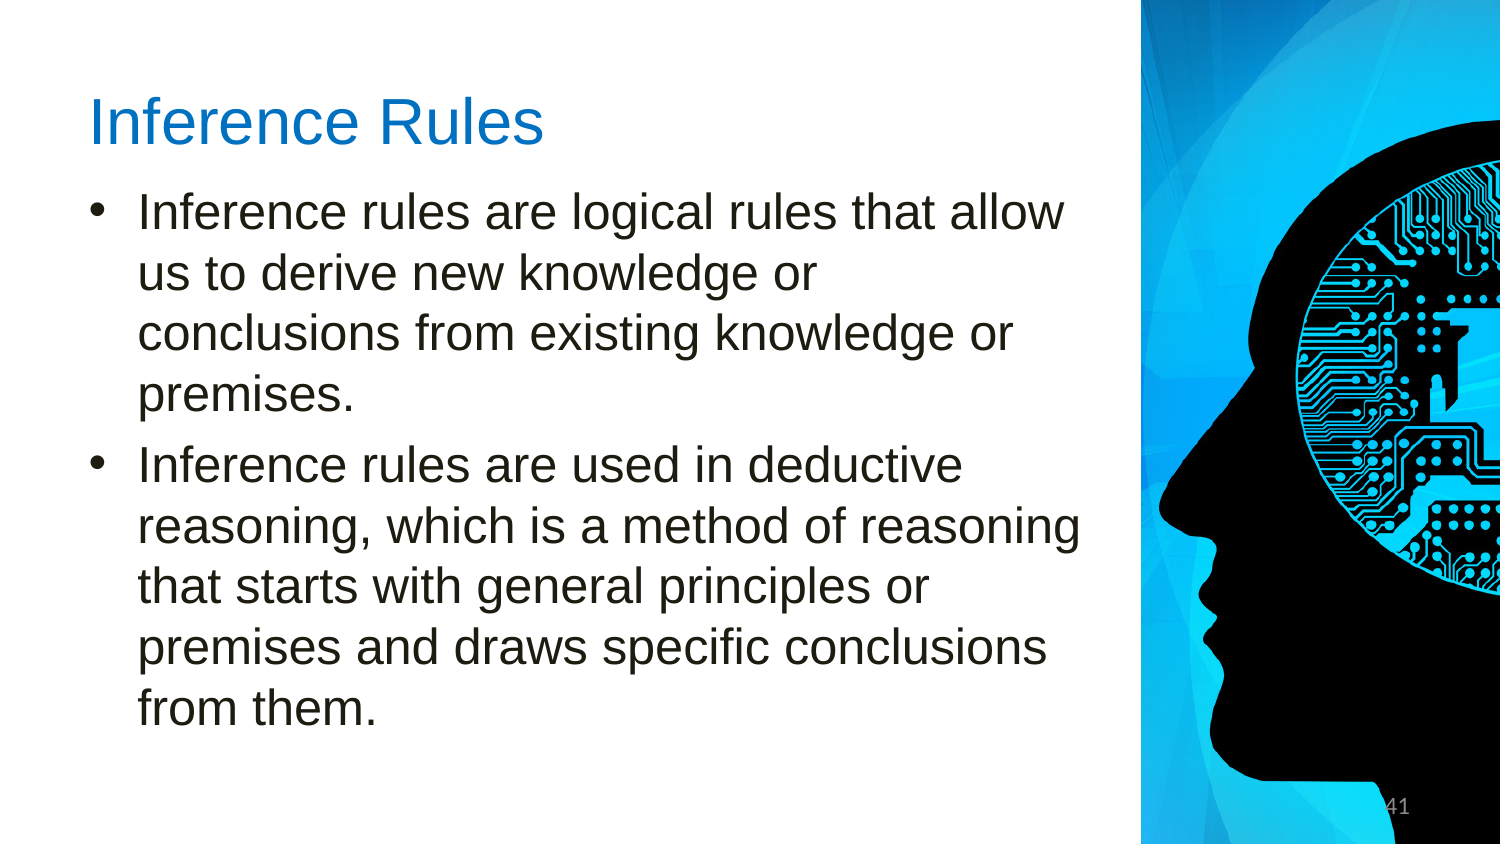

# Inference Rules
Inference rules are logical rules that allow us to derive new knowledge or conclusions from existing knowledge or premises.
Inference rules are used in deductive reasoning, which is a method of reasoning that starts with general principles or premises and draws specific conclusions from them.
41